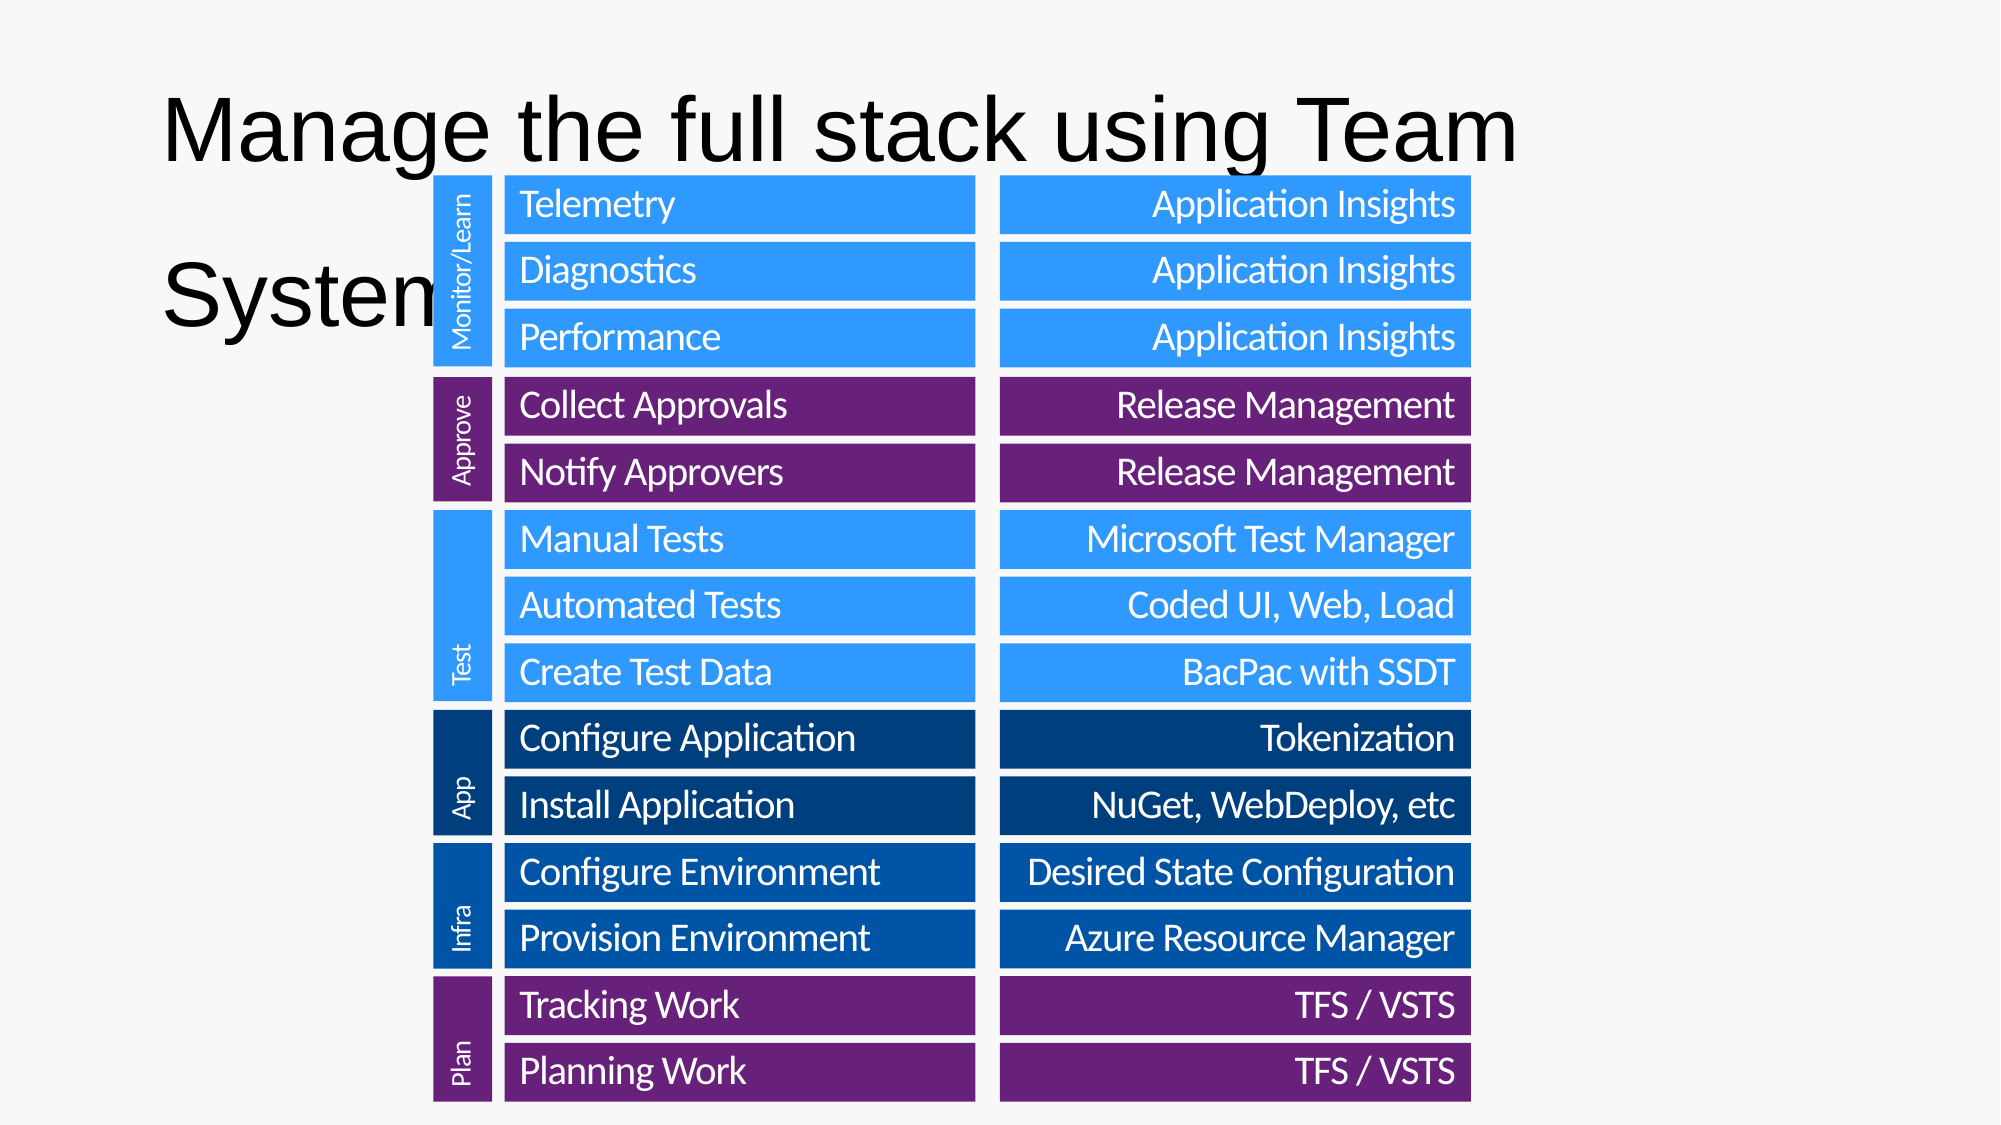

Manage the full stack using Team System
Telemetry
Application Insights
Monitor/Learn
Diagnostics
Application Insights
Performance
Application Insights
Collect Approvals
Release Management
Approve
Notify Approvers
Release Management
Manual Tests
Microsoft Test Manager
Test
Automated Tests
Coded UI, Web, Load
Create Test Data
BacPac with SSDT
Configure Application
Tokenization
App
Install Application
NuGet, WebDeploy, etc
Configure Environment
Desired State Configuration
Infra
Provision Environment
Azure Resource Manager
Tracking Work
TFS / VSTS
Plan
Planning Work
TFS / VSTS